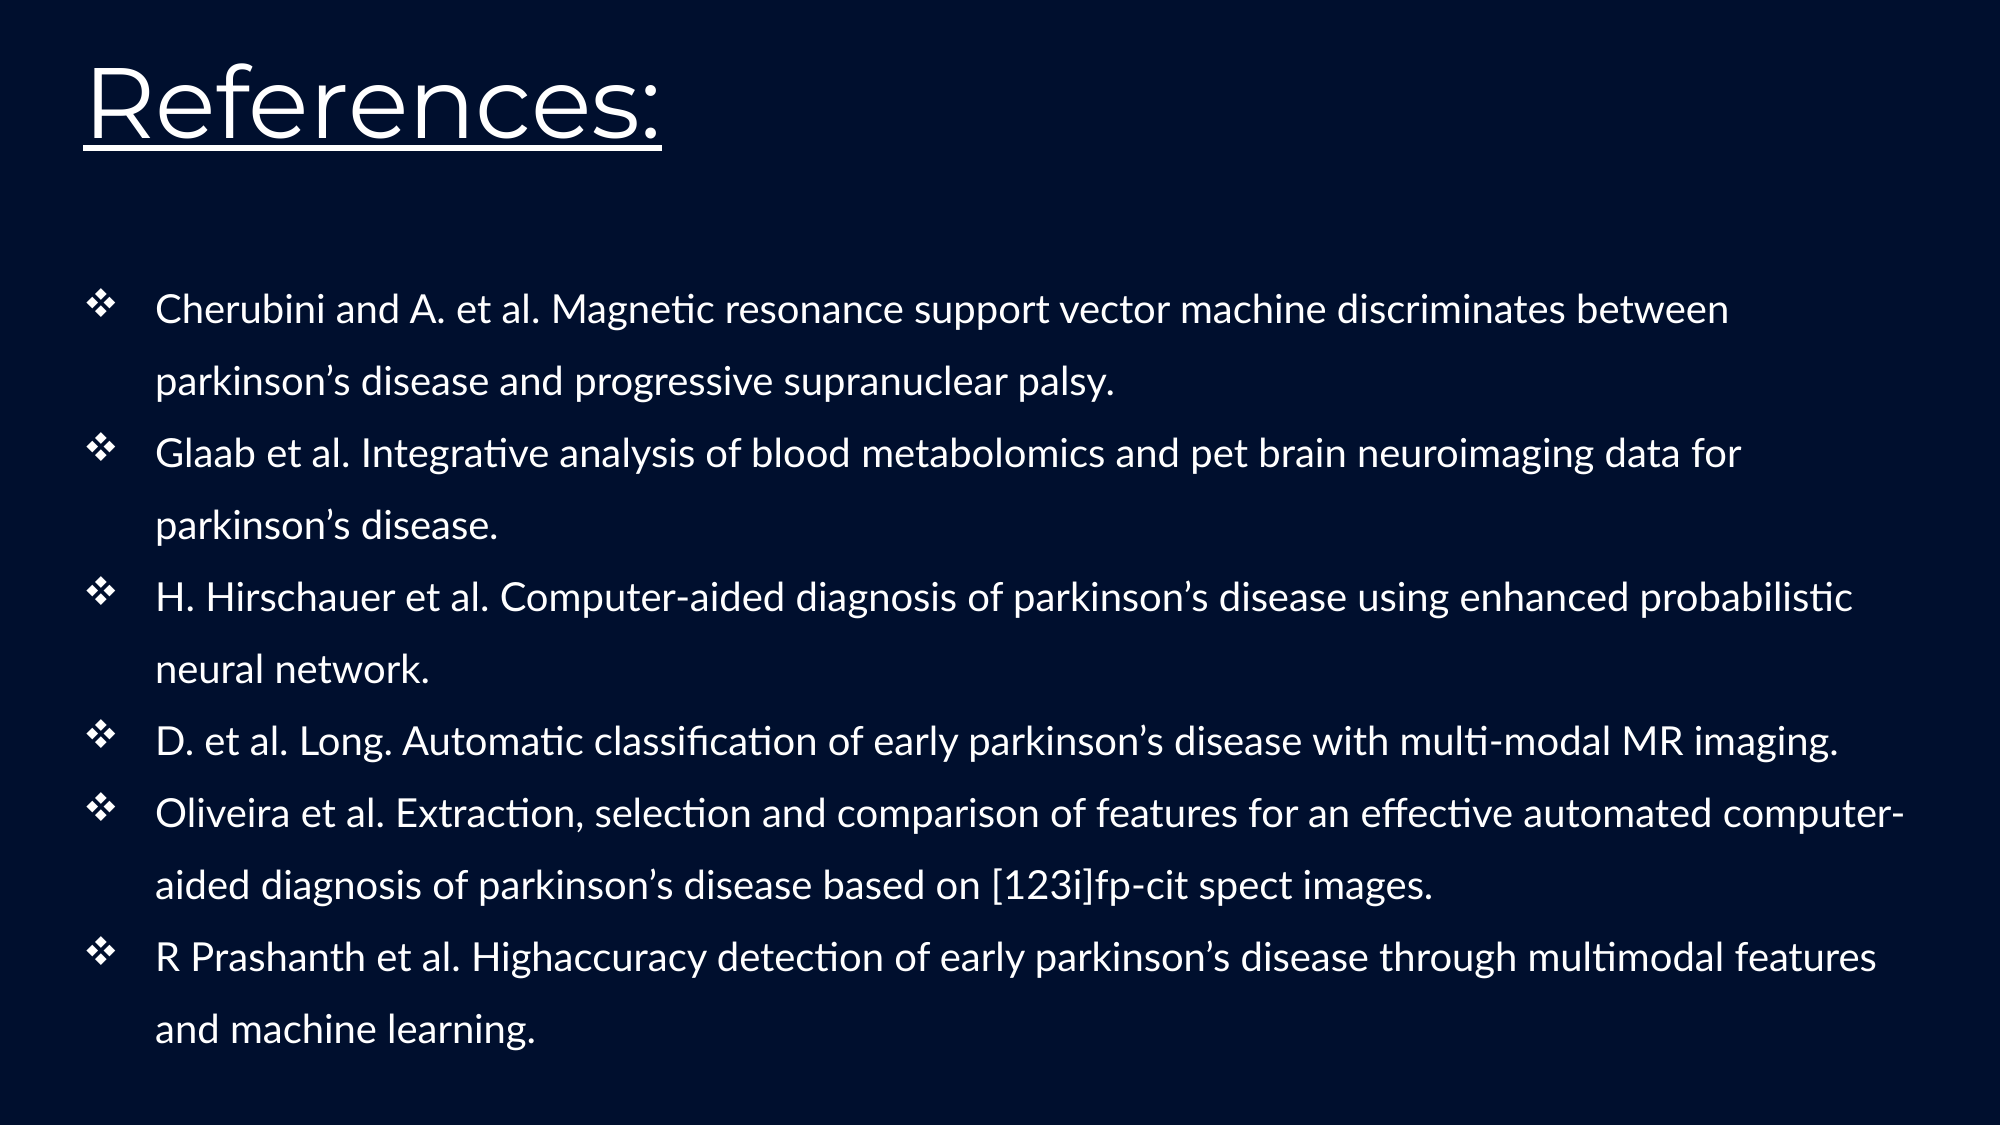

# References:
Cherubini and A. et al. Magnetic resonance support vector machine discriminates between parkinson’s disease and progressive supranuclear palsy.
Glaab et al. Integrative analysis of blood metabolomics and pet brain neuroimaging data for parkinson’s disease.
H. Hirschauer et al. Computer-aided diagnosis of parkinson’s disease using enhanced probabilistic neural network.
D. et al. Long. Automatic classification of early parkinson’s disease with multi-modal MR imaging.
Oliveira et al. Extraction, selection and comparison of features for an effective automated computer-aided diagnosis of parkinson’s disease based on [123i]fp-cit spect images.
R Prashanth et al. Highaccuracy detection of early parkinson’s disease through multimodal features and machine learning.